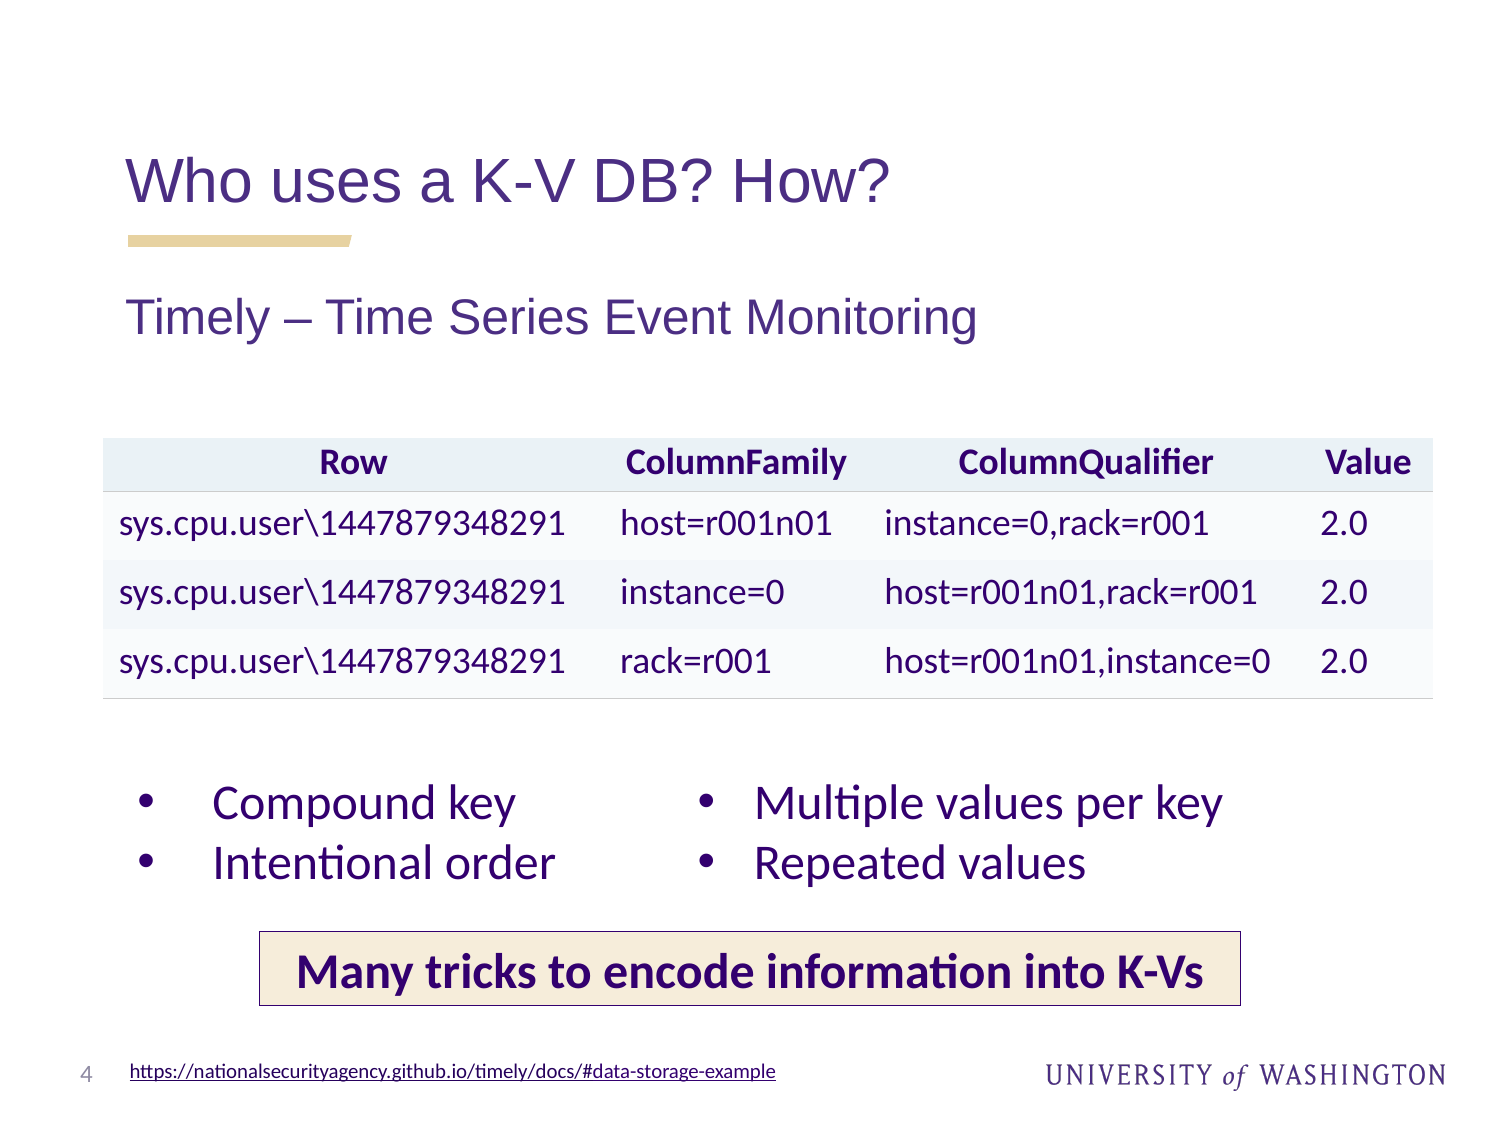

Who uses a K-V DB? How?
Timely – Time Series Event Monitoring
| Row | ColumnFamily | ColumnQualifier | Value |
| --- | --- | --- | --- |
| sys.cpu.user\1447879348291 | host=r001n01 | instance=0,rack=r001 | 2.0 |
| sys.cpu.user\1447879348291 | instance=0 | host=r001n01,rack=r001 | 2.0 |
| sys.cpu.user\1447879348291 | rack=r001 | host=r001n01,instance=0 | 2.0 |
Compound key
Intentional order
Multiple values per key
Repeated values
Many tricks to encode information into K-Vs
4
https://nationalsecurityagency.github.io/timely/docs/#data-storage-example